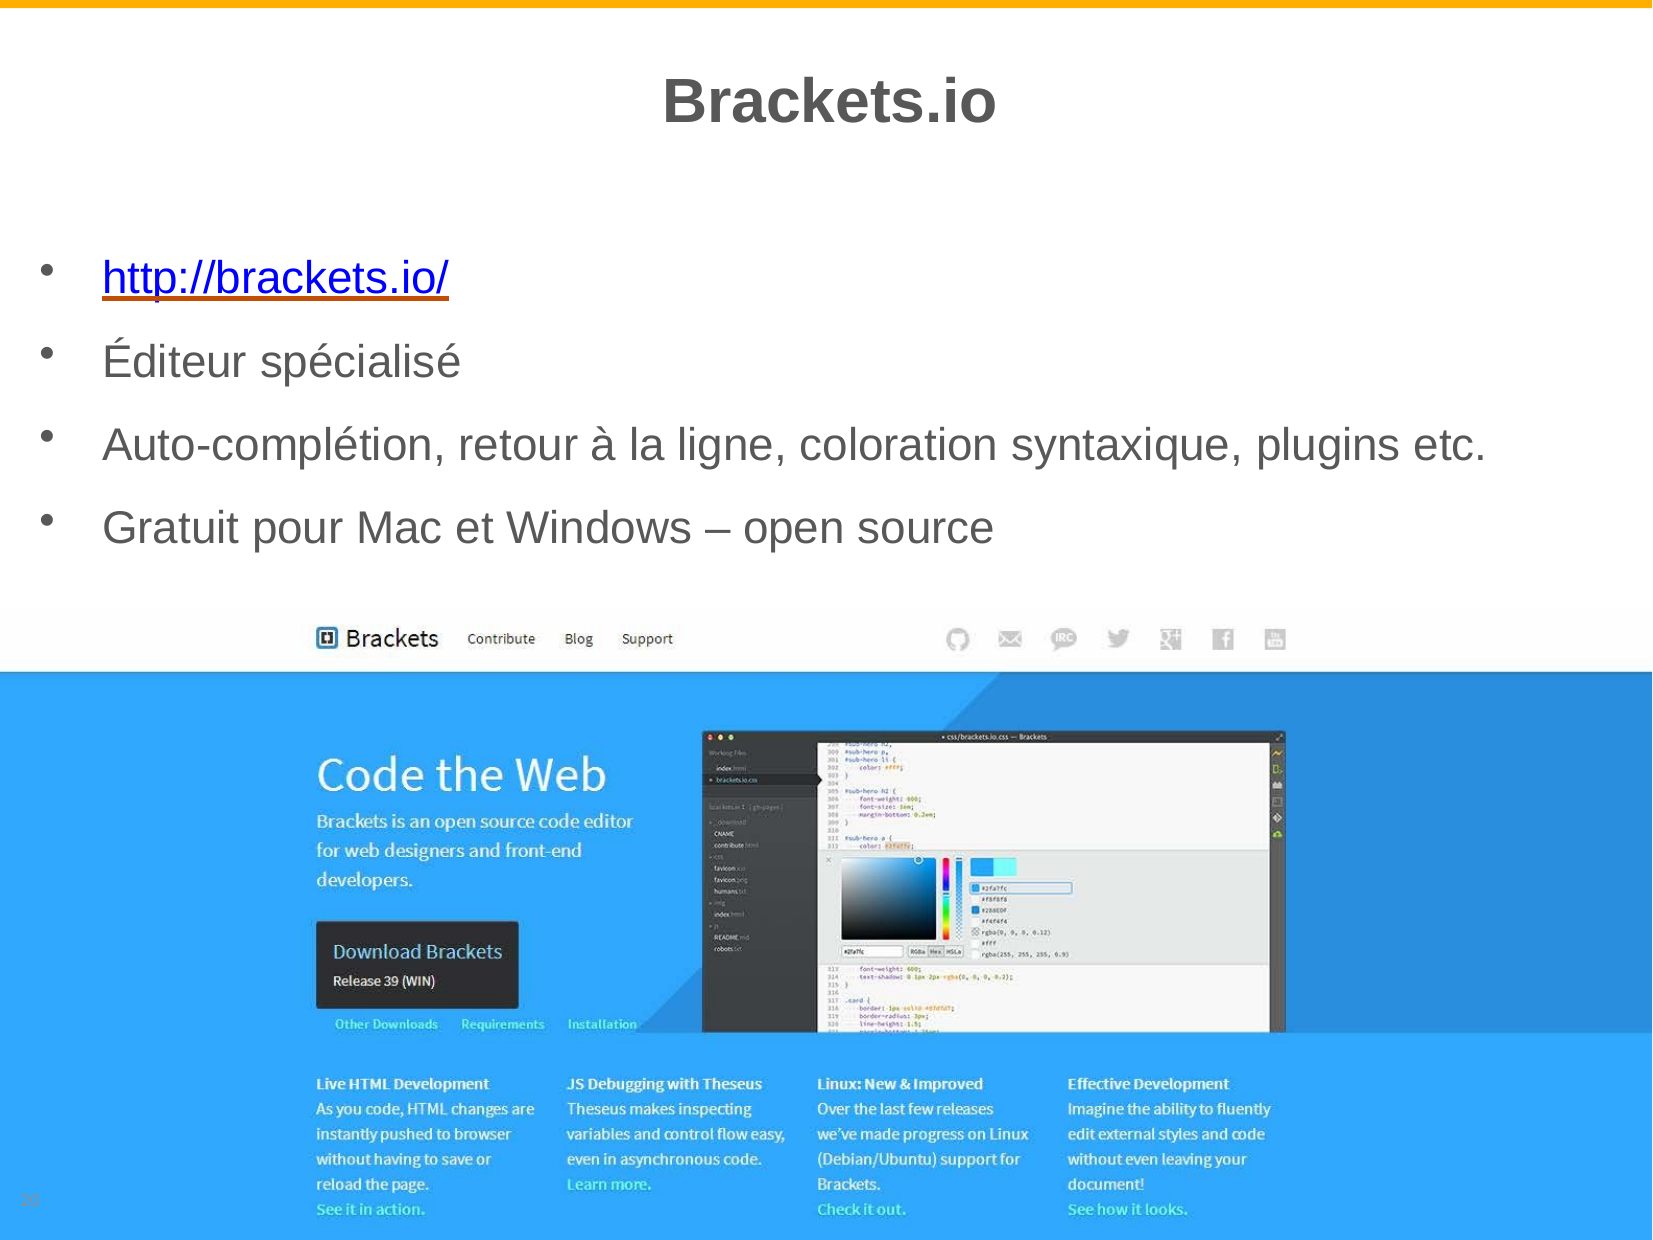

# Brackets.io
http://brackets.io/
Éditeur spécialisé
Auto-complétion, retour à la ligne, coloration syntaxique, plugins etc.
Gratuit pour Mac et Windows – open source

20